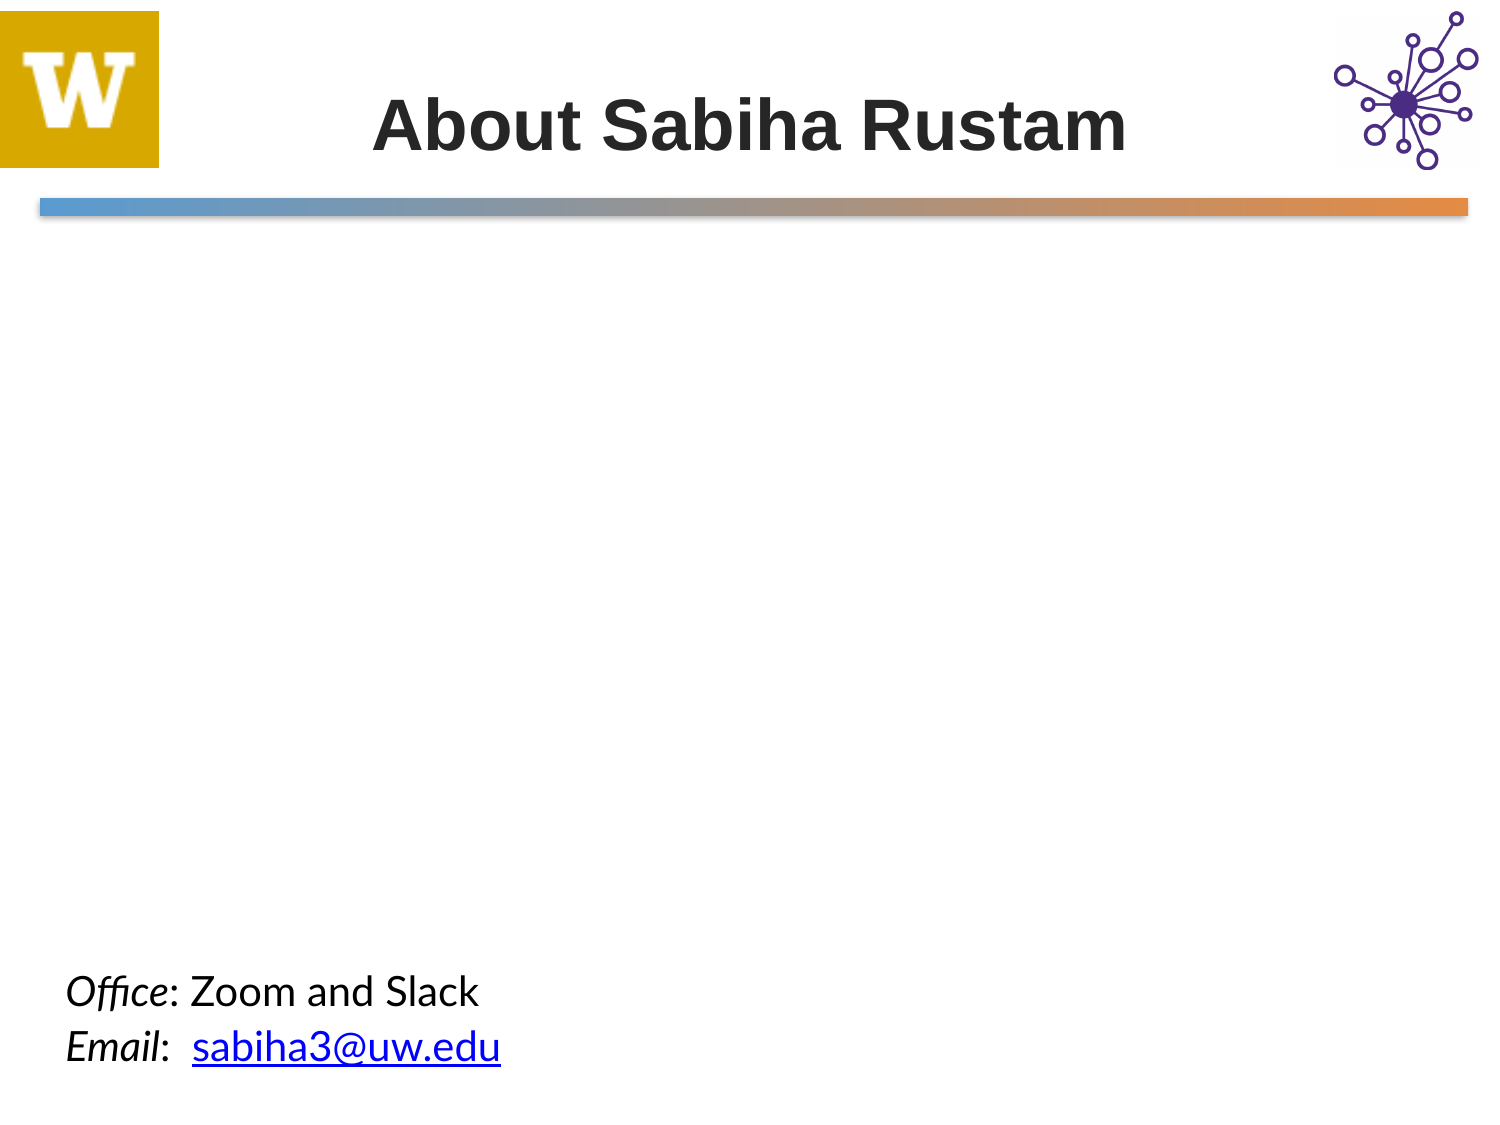

# About Sabiha Rustam

Office: Zoom and Slack
Email:  sabiha3@uw.edu